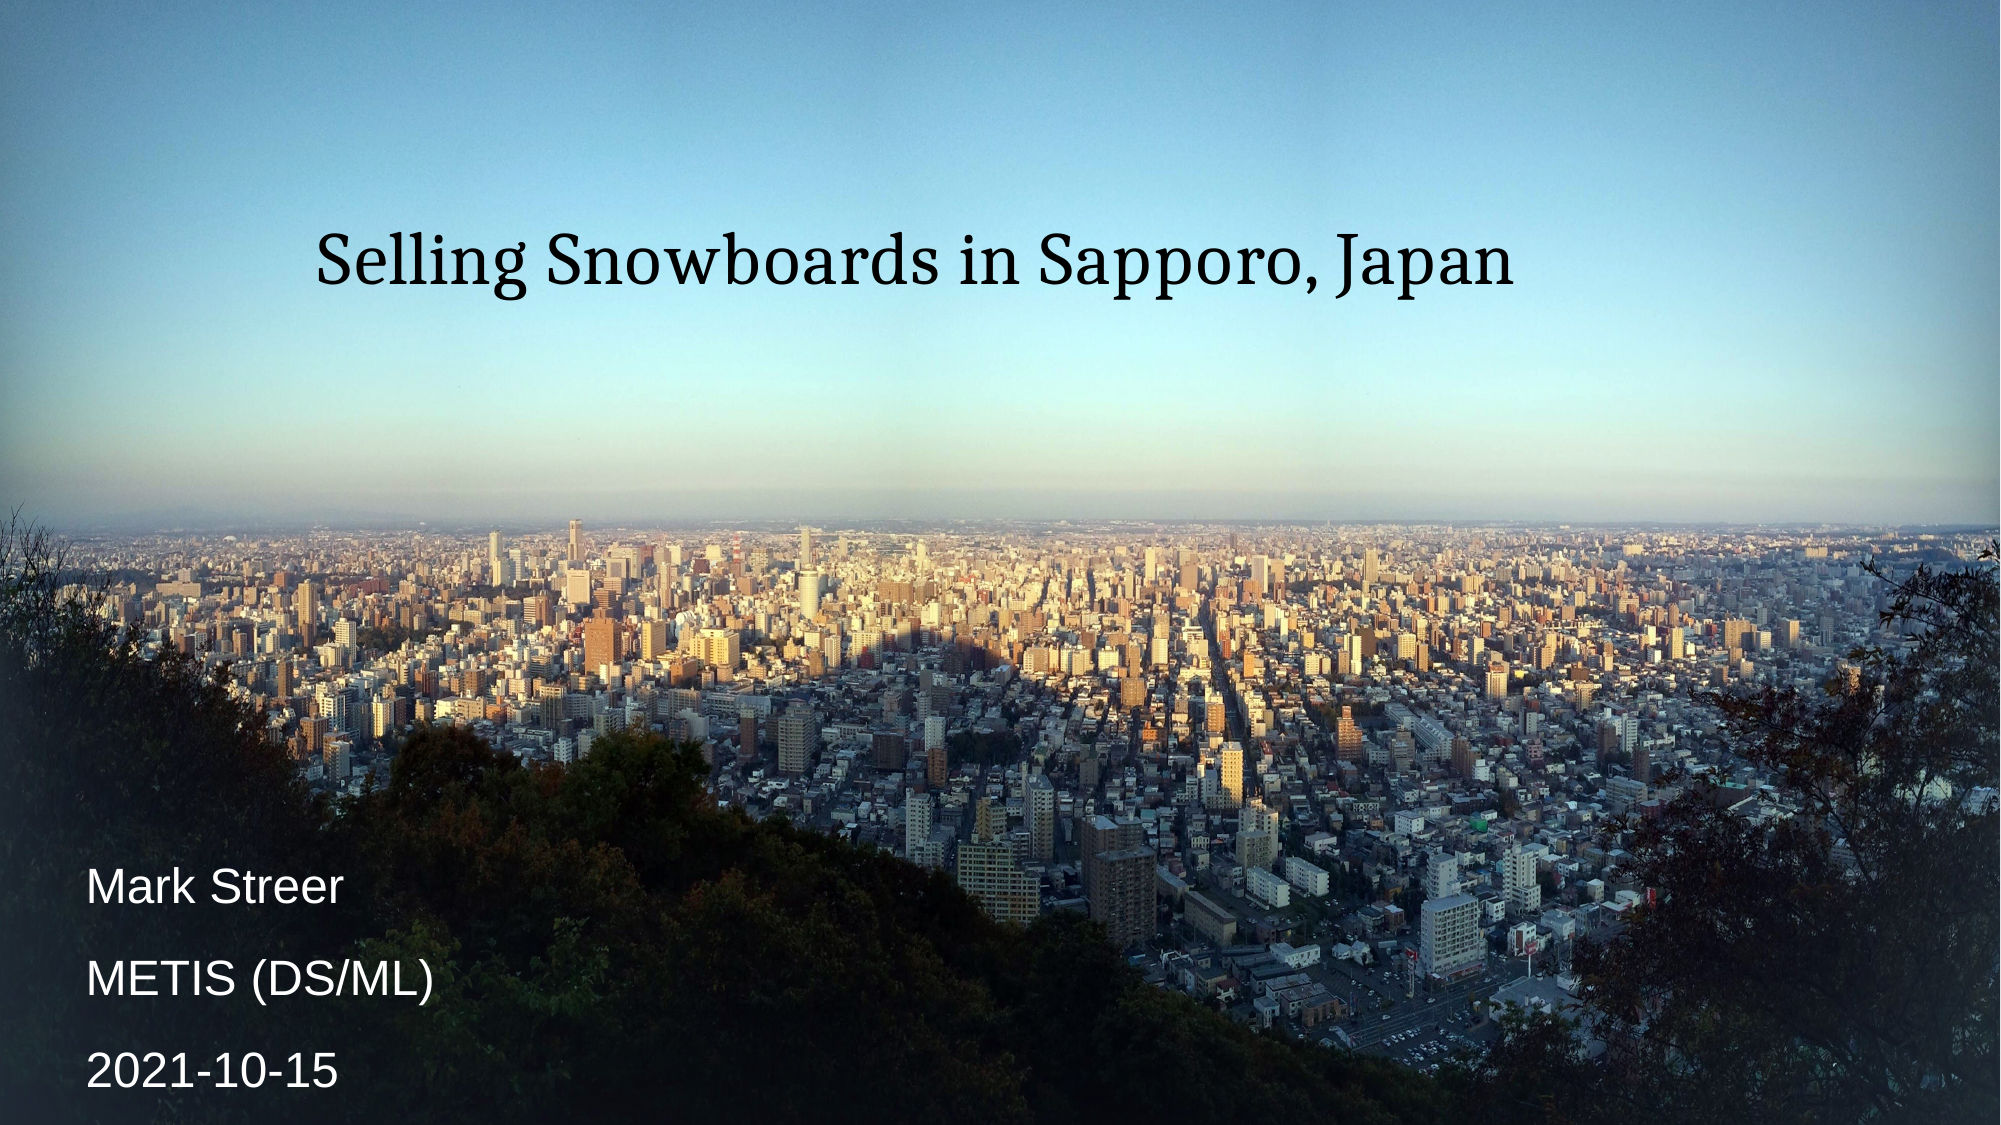

Selling Snowboards in Sapporo, Japan
Mark Streer
METIS (DS/ML)
2021-10-15